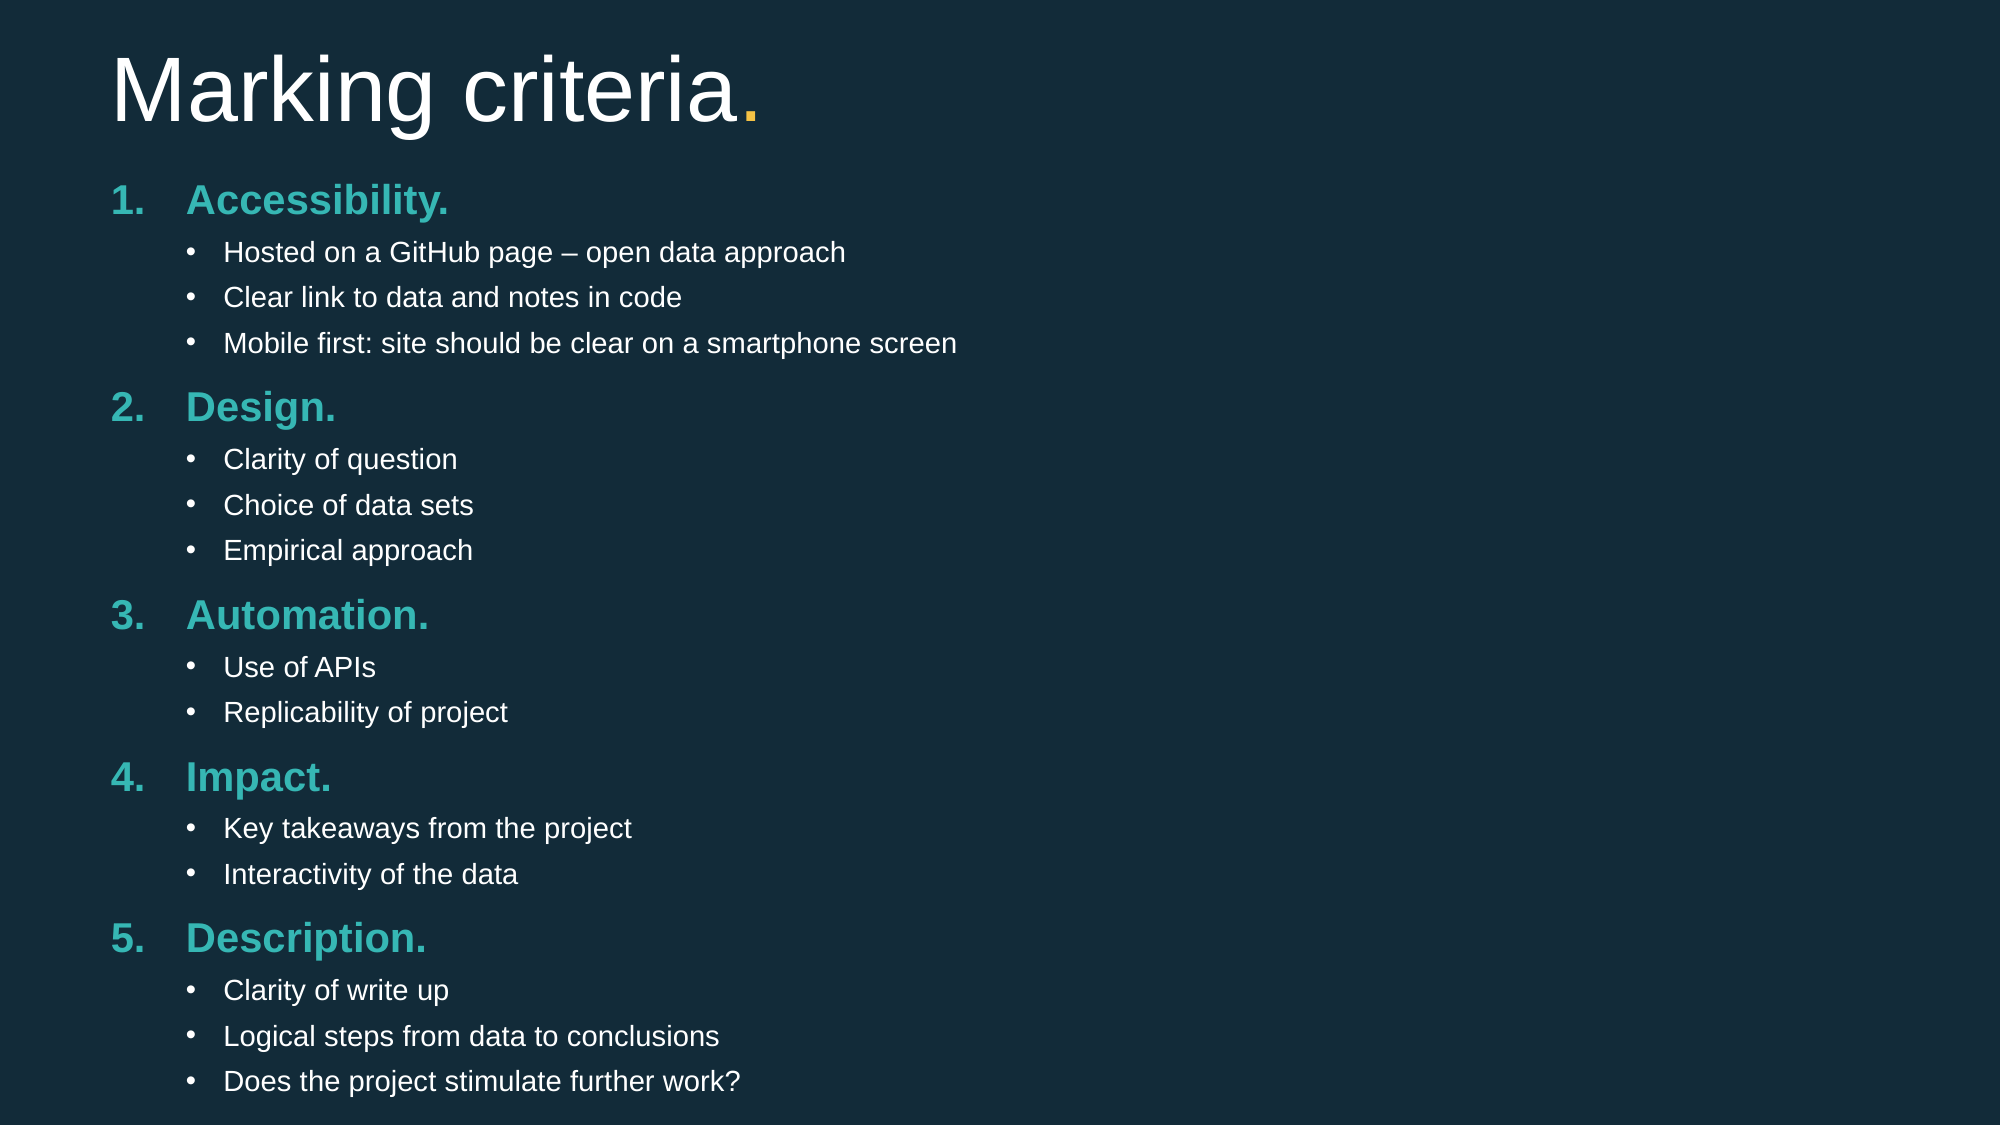

# Marking criteria.
Accessibility.
Hosted on a GitHub page – open data approach
Clear link to data and notes in code
Mobile first: site should be clear on a smartphone screen
Design.
Clarity of question
Choice of data sets
Empirical approach
Automation.
Use of APIs
Replicability of project
Impact.
Key takeaways from the project
Interactivity of the data
Description.
Clarity of write up
Logical steps from data to conclusions
Does the project stimulate further work?